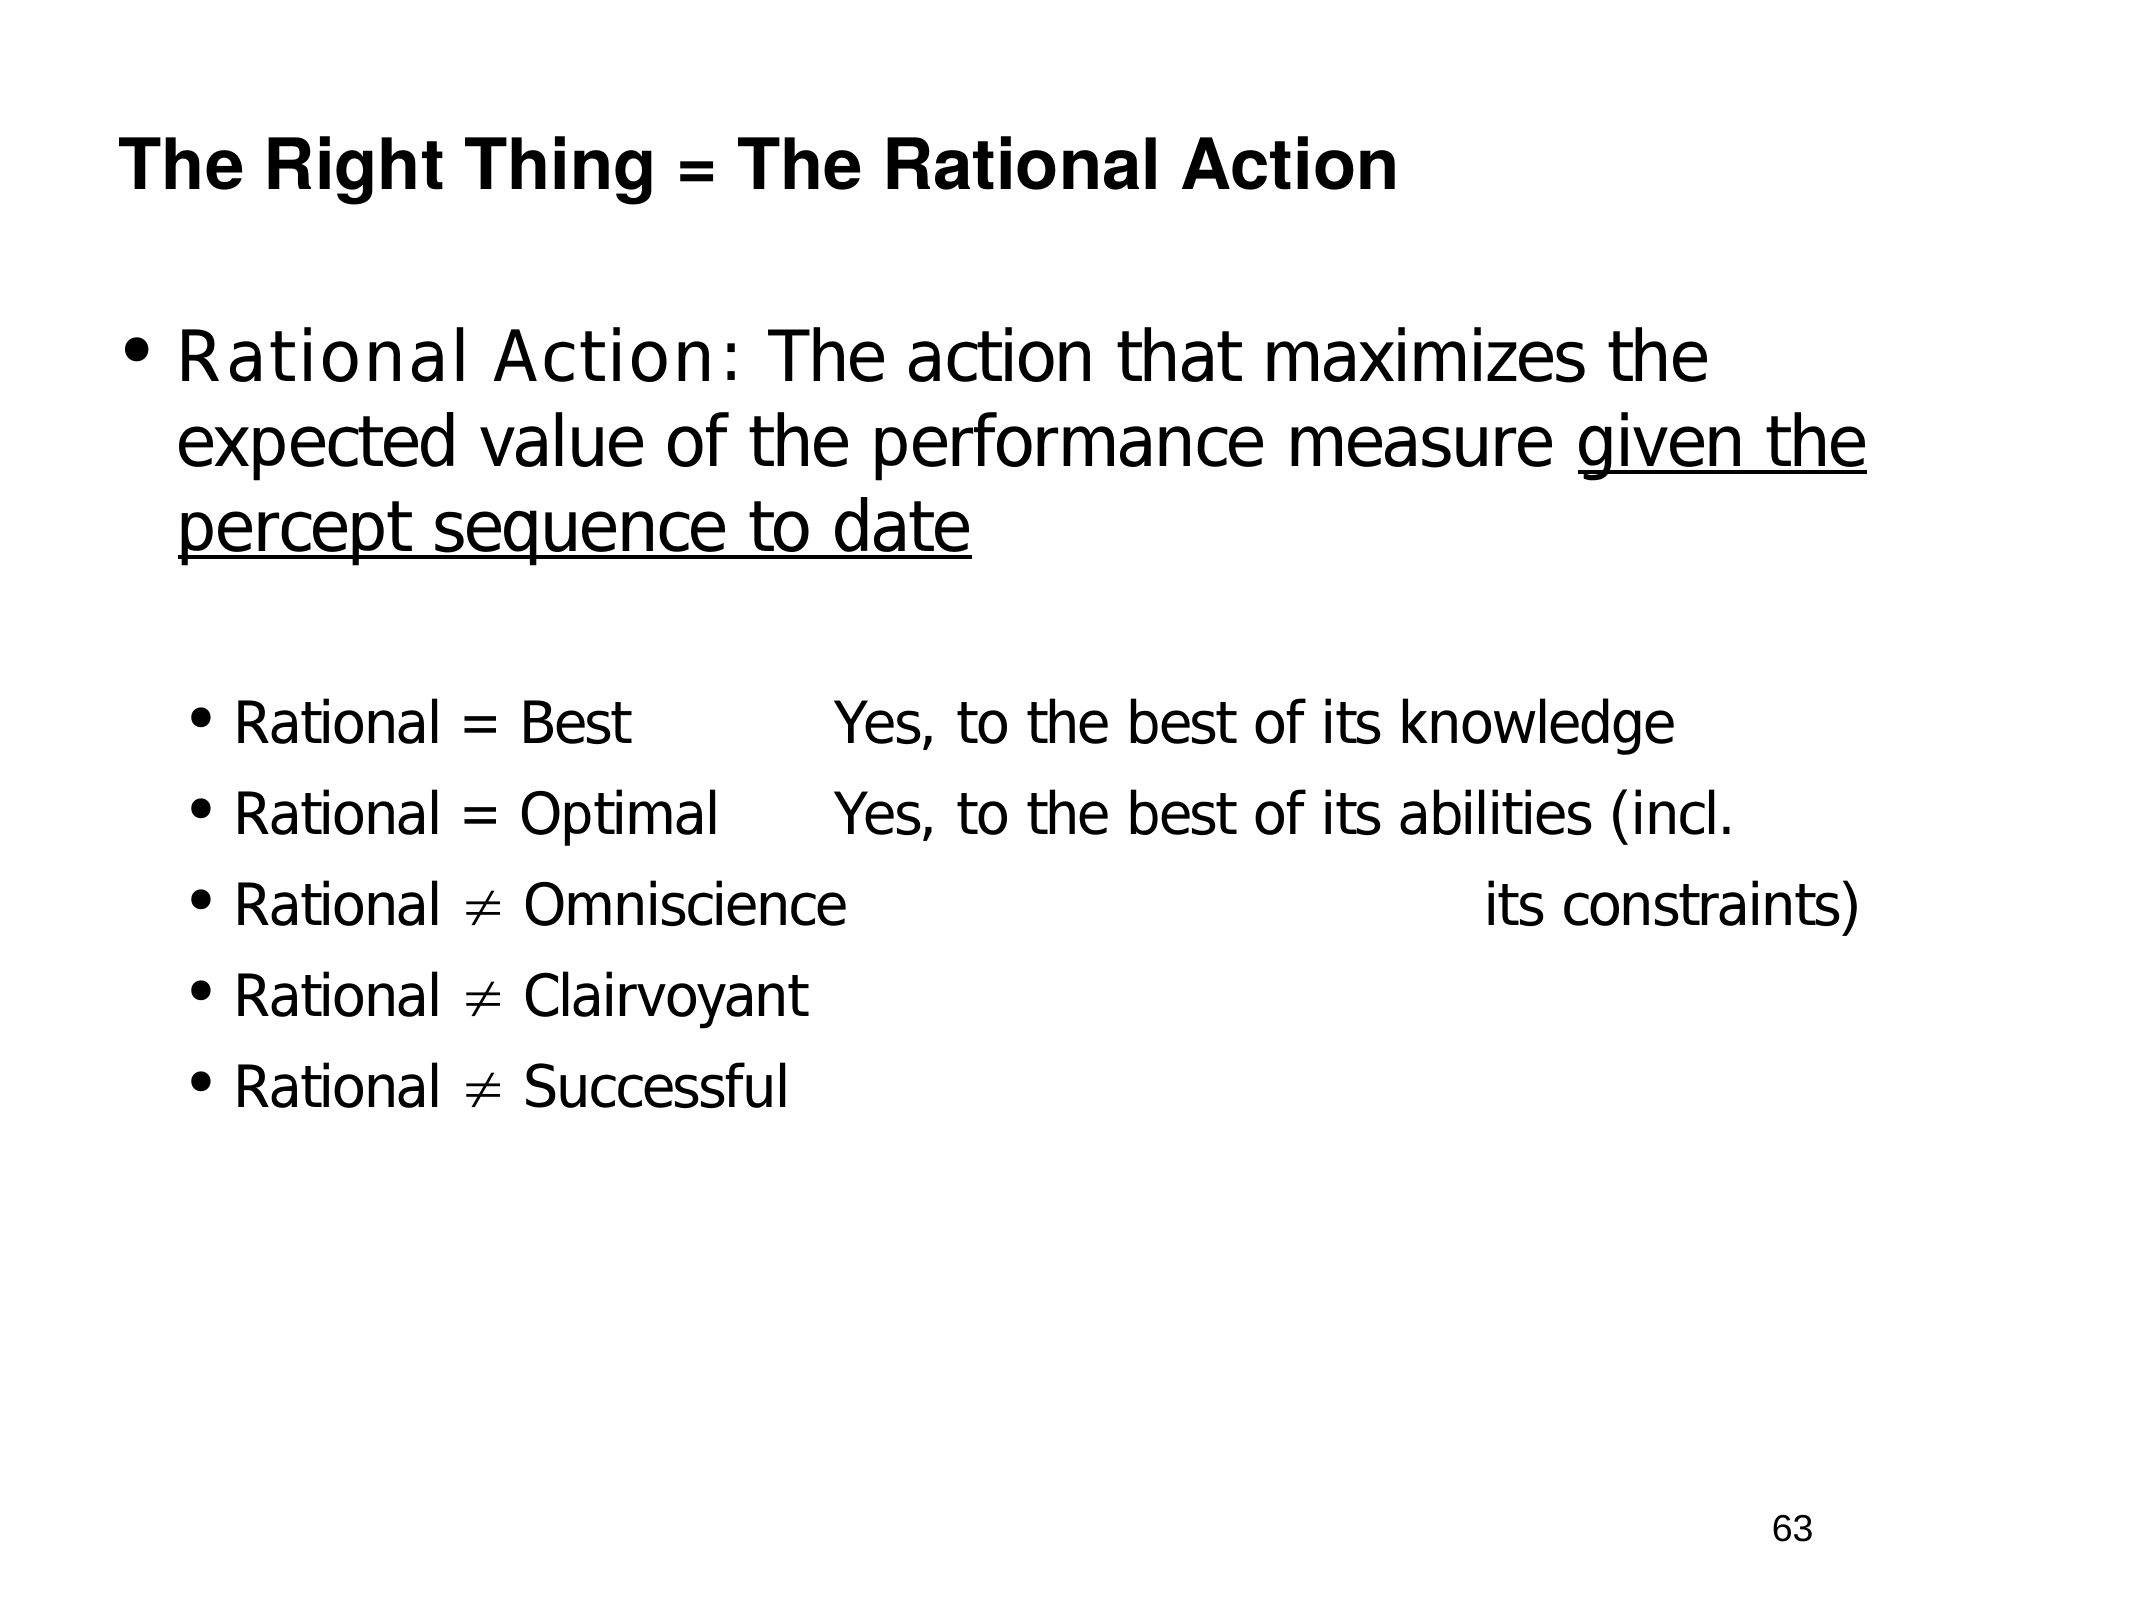

# The Right Thing = The Rational Action
Rational Action: The action that maximizes the expected value of the performance measure given the percept sequence to date

Rational = Best		Yes, to the best of its knowledge
Rational = Optimal  	Yes, to the best of its abilities (incl.
Rational ≠ Omniscience 			           its constraints)
Rational ≠ Clairvoyant
Rational ≠ Successful
63